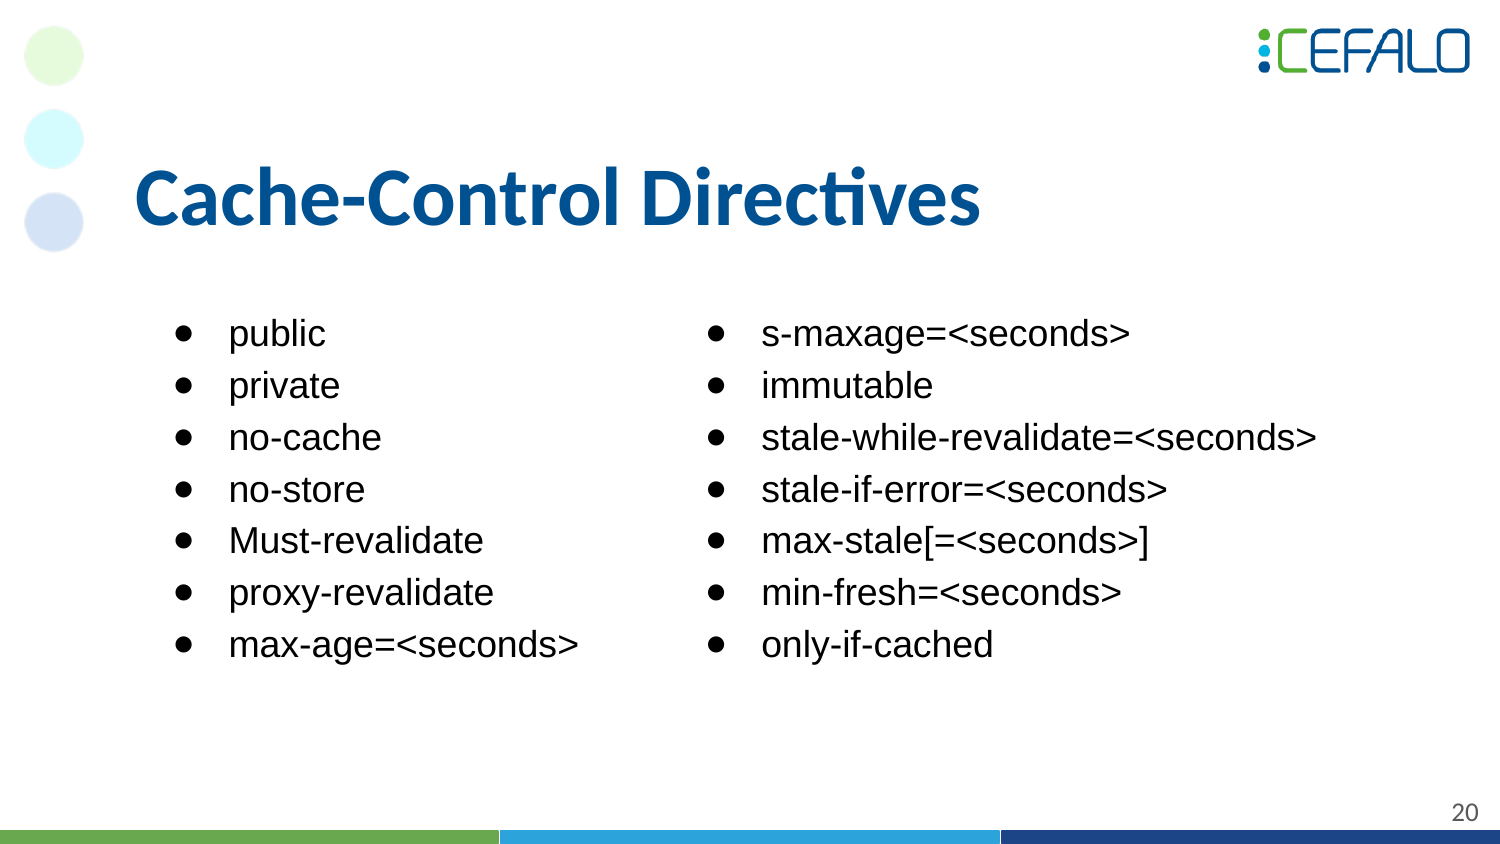

# Cache-Control Directives
public
private
no-cache
no-store
Must-revalidate
proxy-revalidate
max-age=<seconds>

s-maxage=<seconds>
immutable
stale-while-revalidate=<seconds>
stale-if-error=<seconds>
max-stale[=<seconds>]
min-fresh=<seconds>
only-if-cached

20